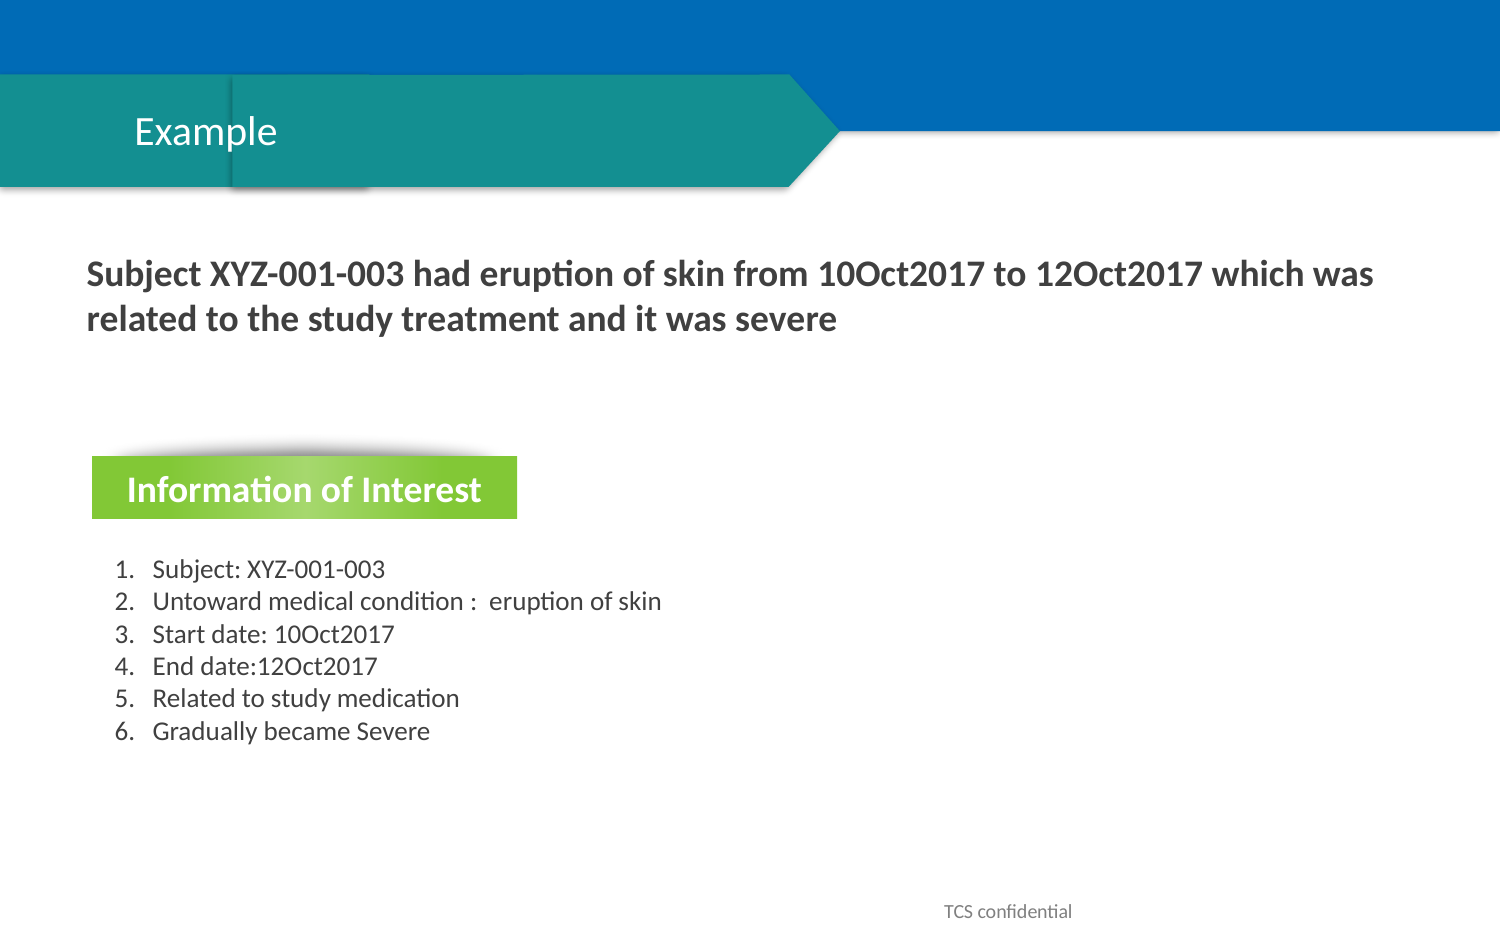

# Example
Subject XYZ-001-003 had eruption of skin from 10Oct2017 to 12Oct2017 which was related to the study treatment and it was severe

Information of Interest
Subject: XYZ-001-003
Untoward medical condition :  eruption of skin
Start date: 10Oct2017
End date:12Oct2017
Related to study medication
Gradually became Severe

TCS confidential